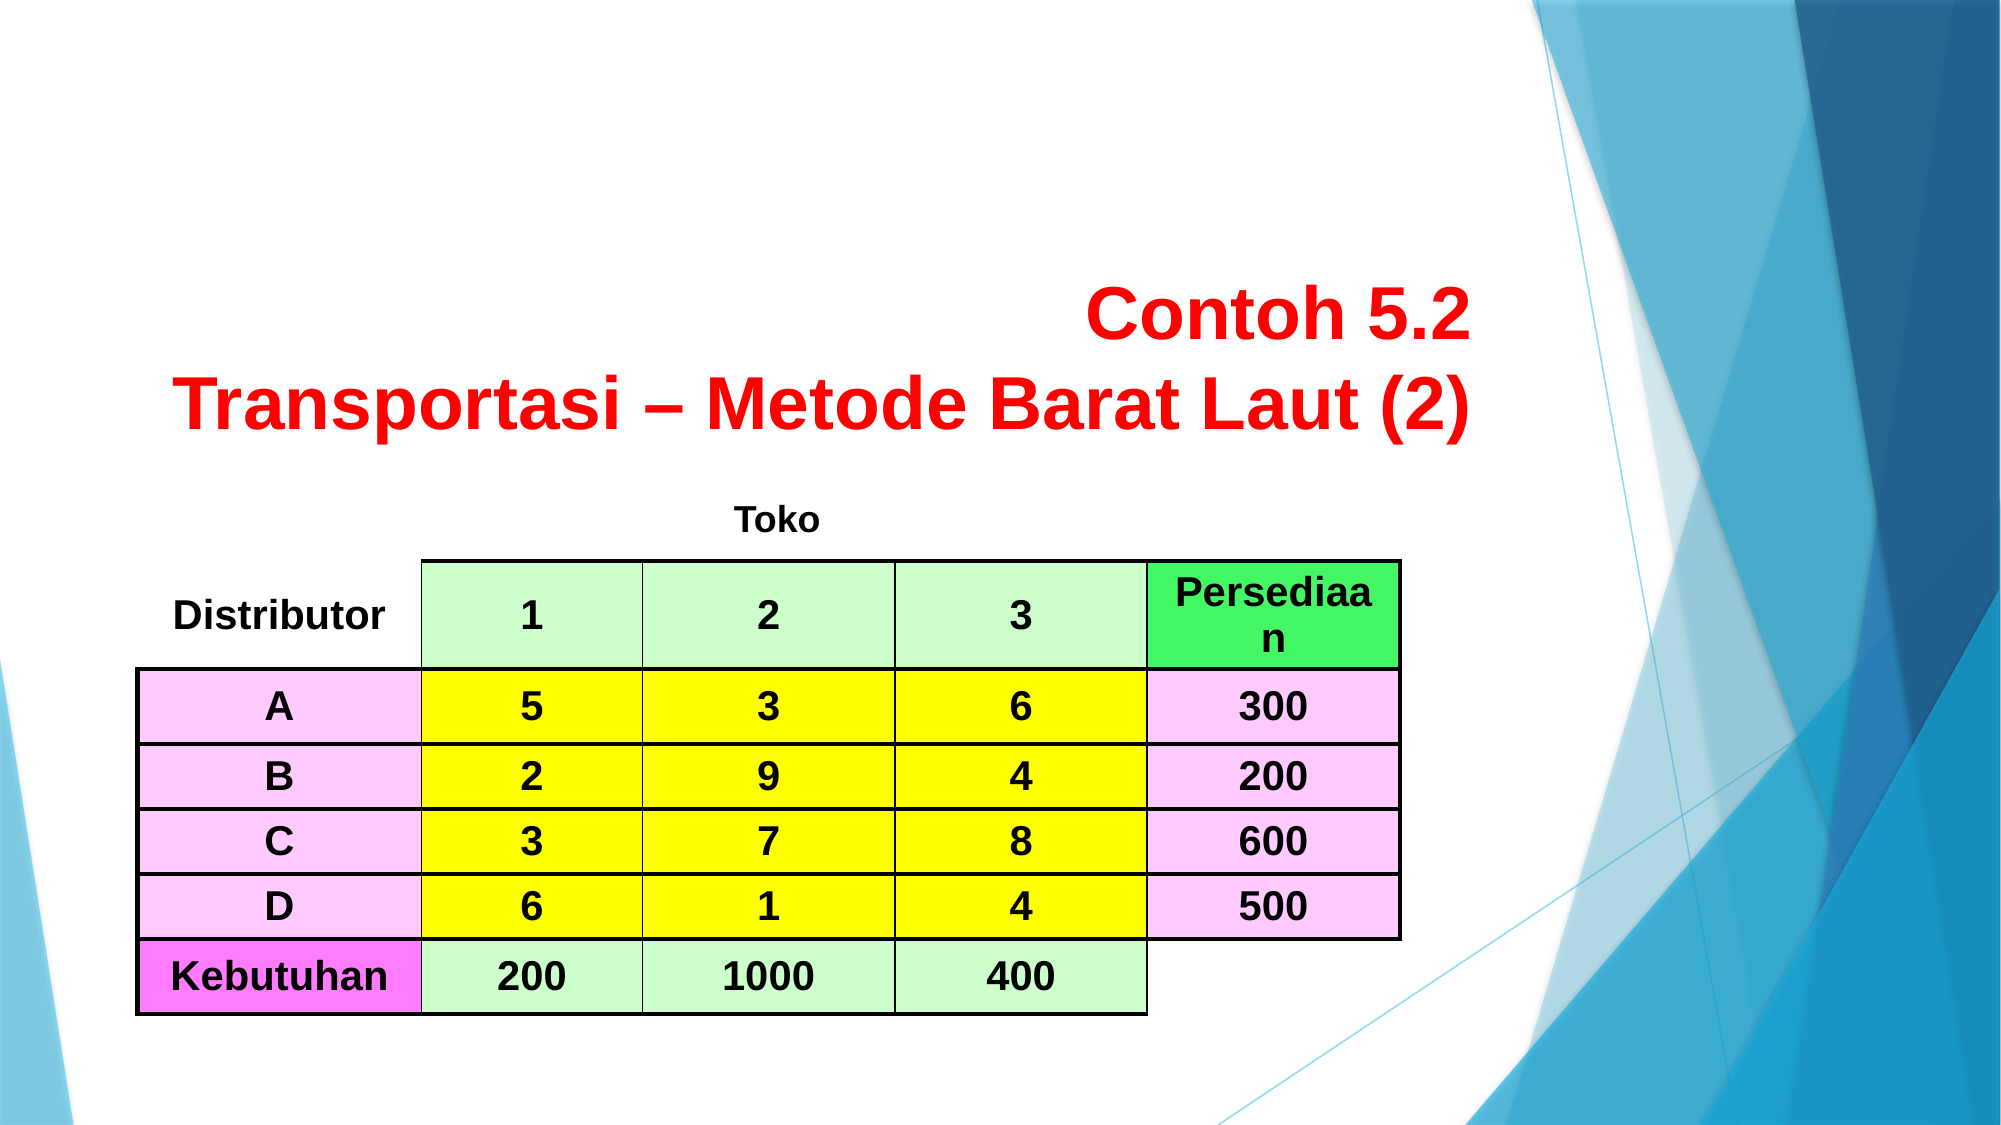

Contoh 5.2
Transportasi – Metode Barat Laut (2)
Toko
| Distributor | 1 | 2 | 3 | Persediaan |
| --- | --- | --- | --- | --- |
| A | 5 | 3 | 6 | 300 |
| B | 2 | 9 | 4 | 200 |
| C | 3 | 7 | 8 | 600 |
| D | 6 | 1 | 4 | 500 |
| Kebutuhan | 200 | 1000 | 400 |  |